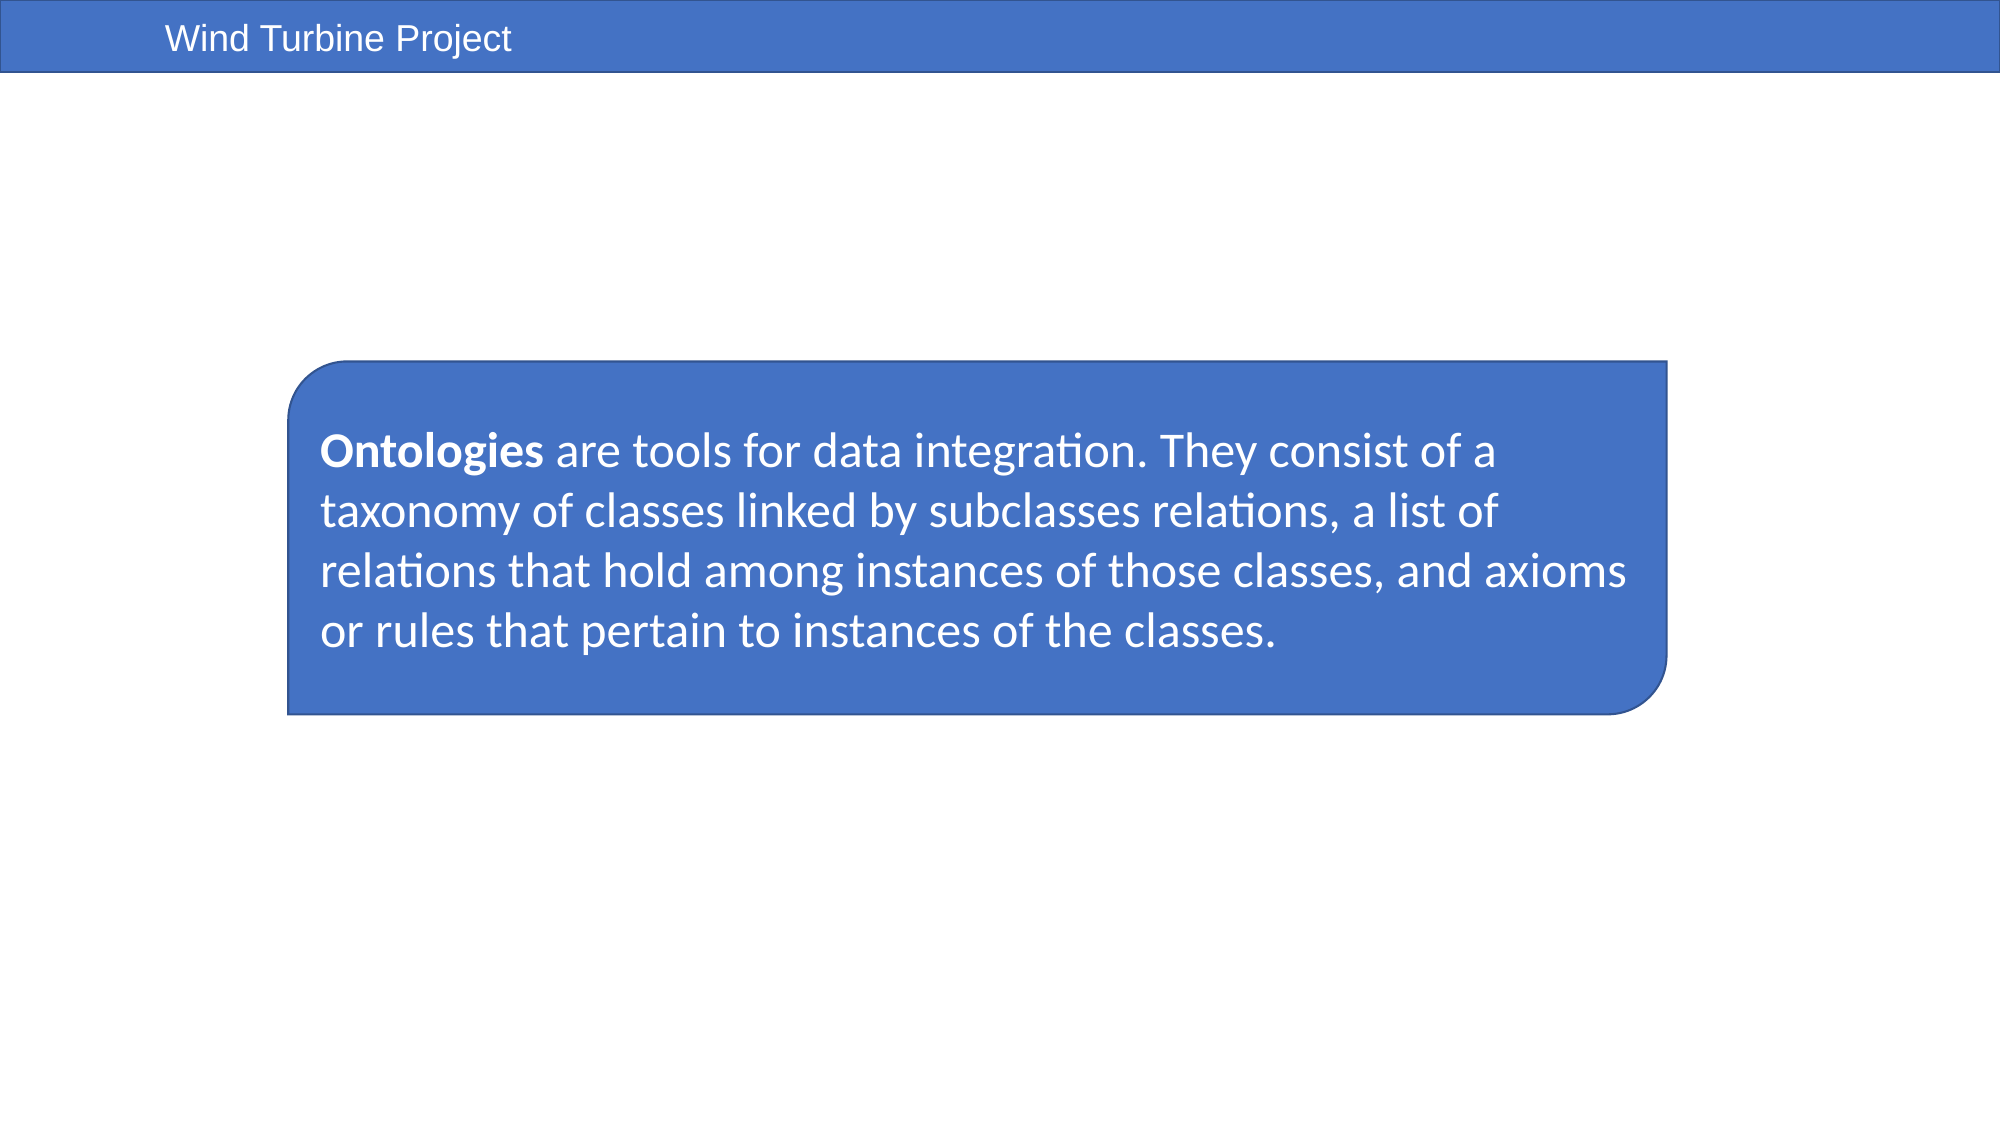

Wind Turbine Project
Ontologies are tools for data integration. They consist of a taxonomy of classes linked by subclasses relations, a list of relations that hold among instances of those classes, and axioms or rules that pertain to instances of the classes.